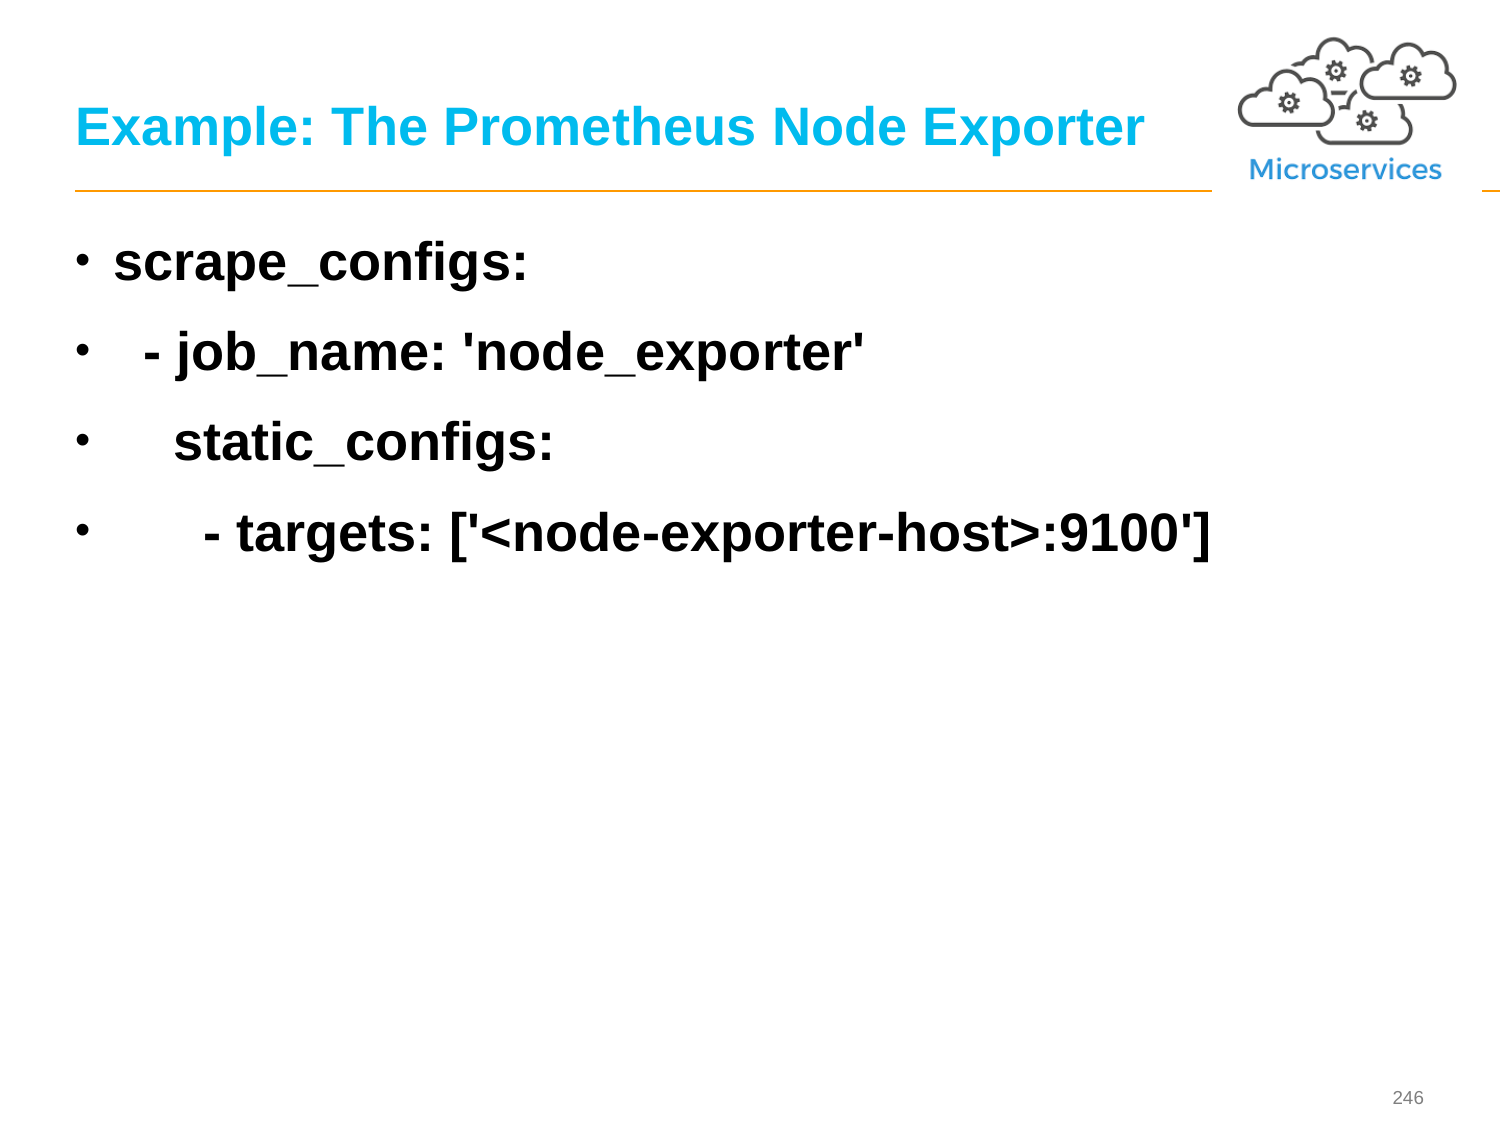

# Example: The Prometheus Node Exporter
scrape_configs:
  - job_name: 'node_exporter'
    static_configs:
      - targets: ['<node-exporter-host>:9100']